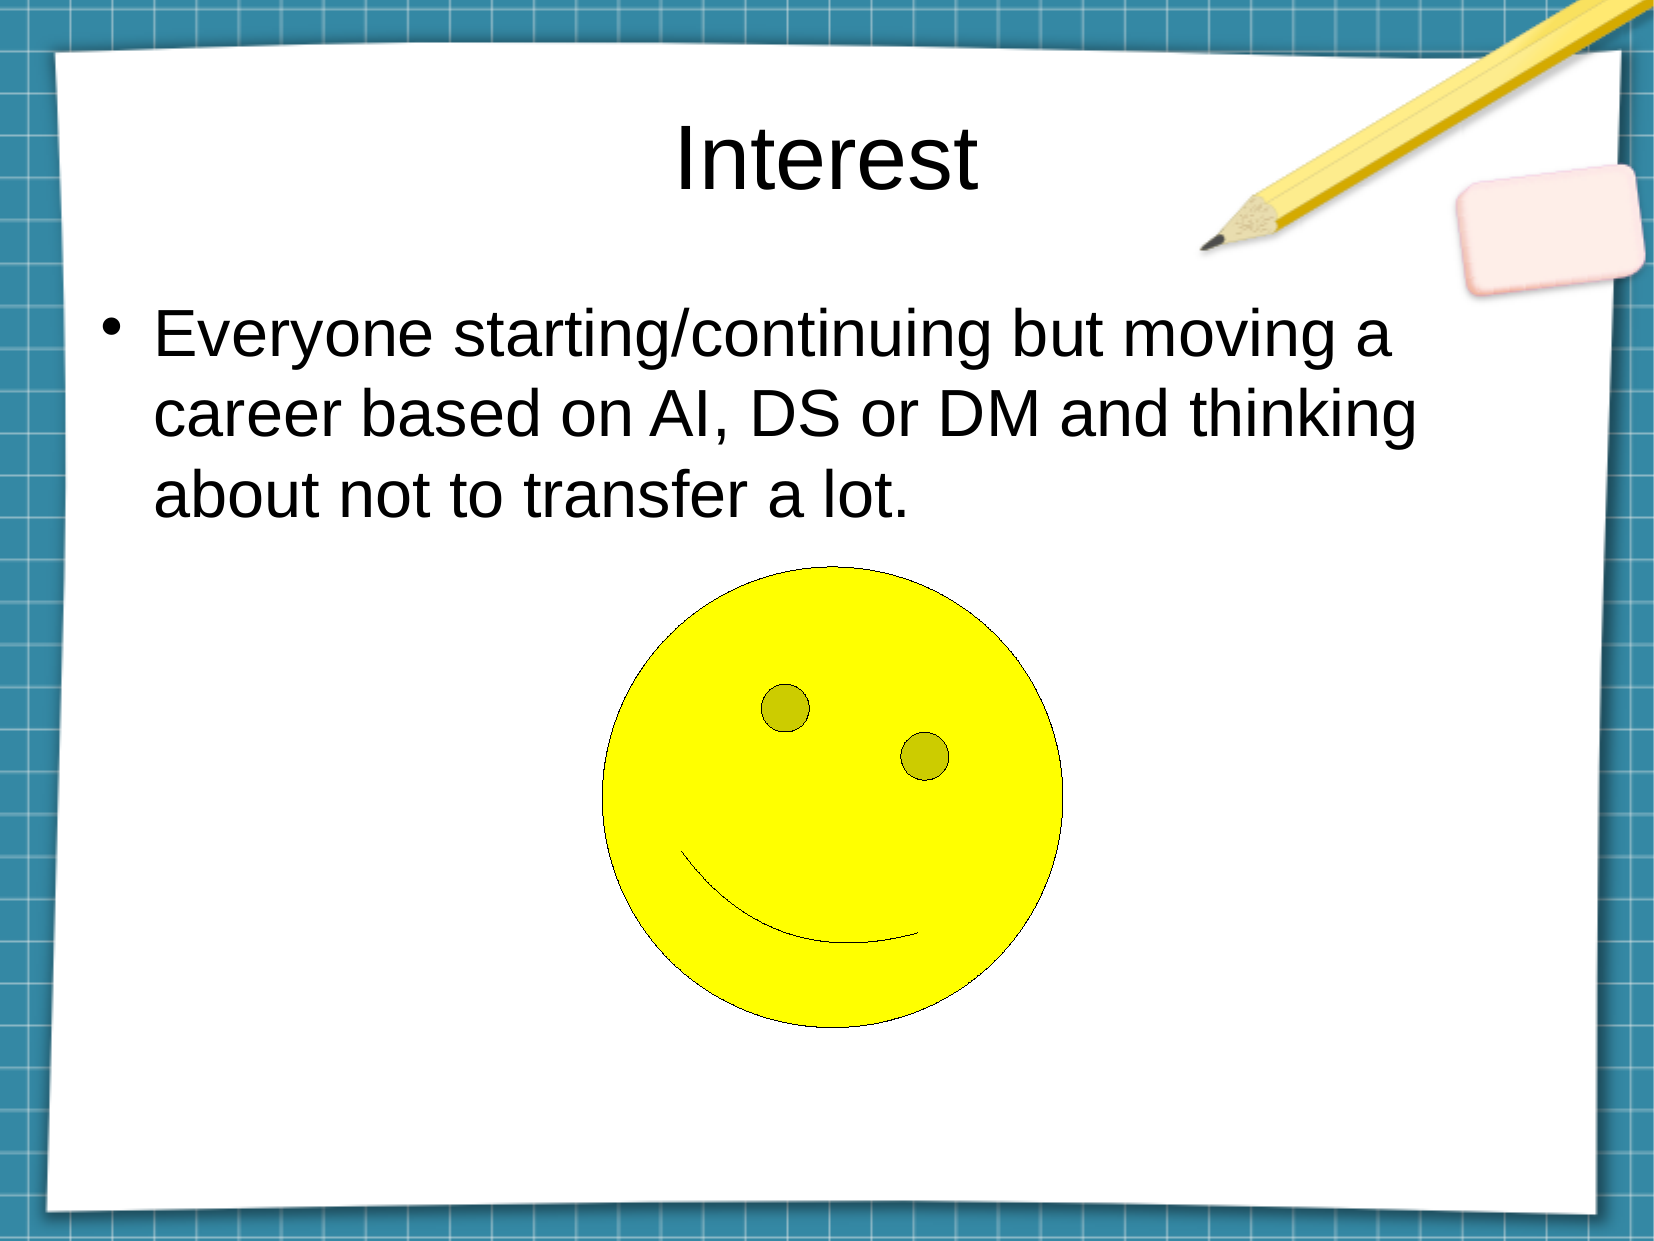

Interest
Everyone starting/continuing but moving a career based on AI, DS or DM and thinking about not to transfer a lot.